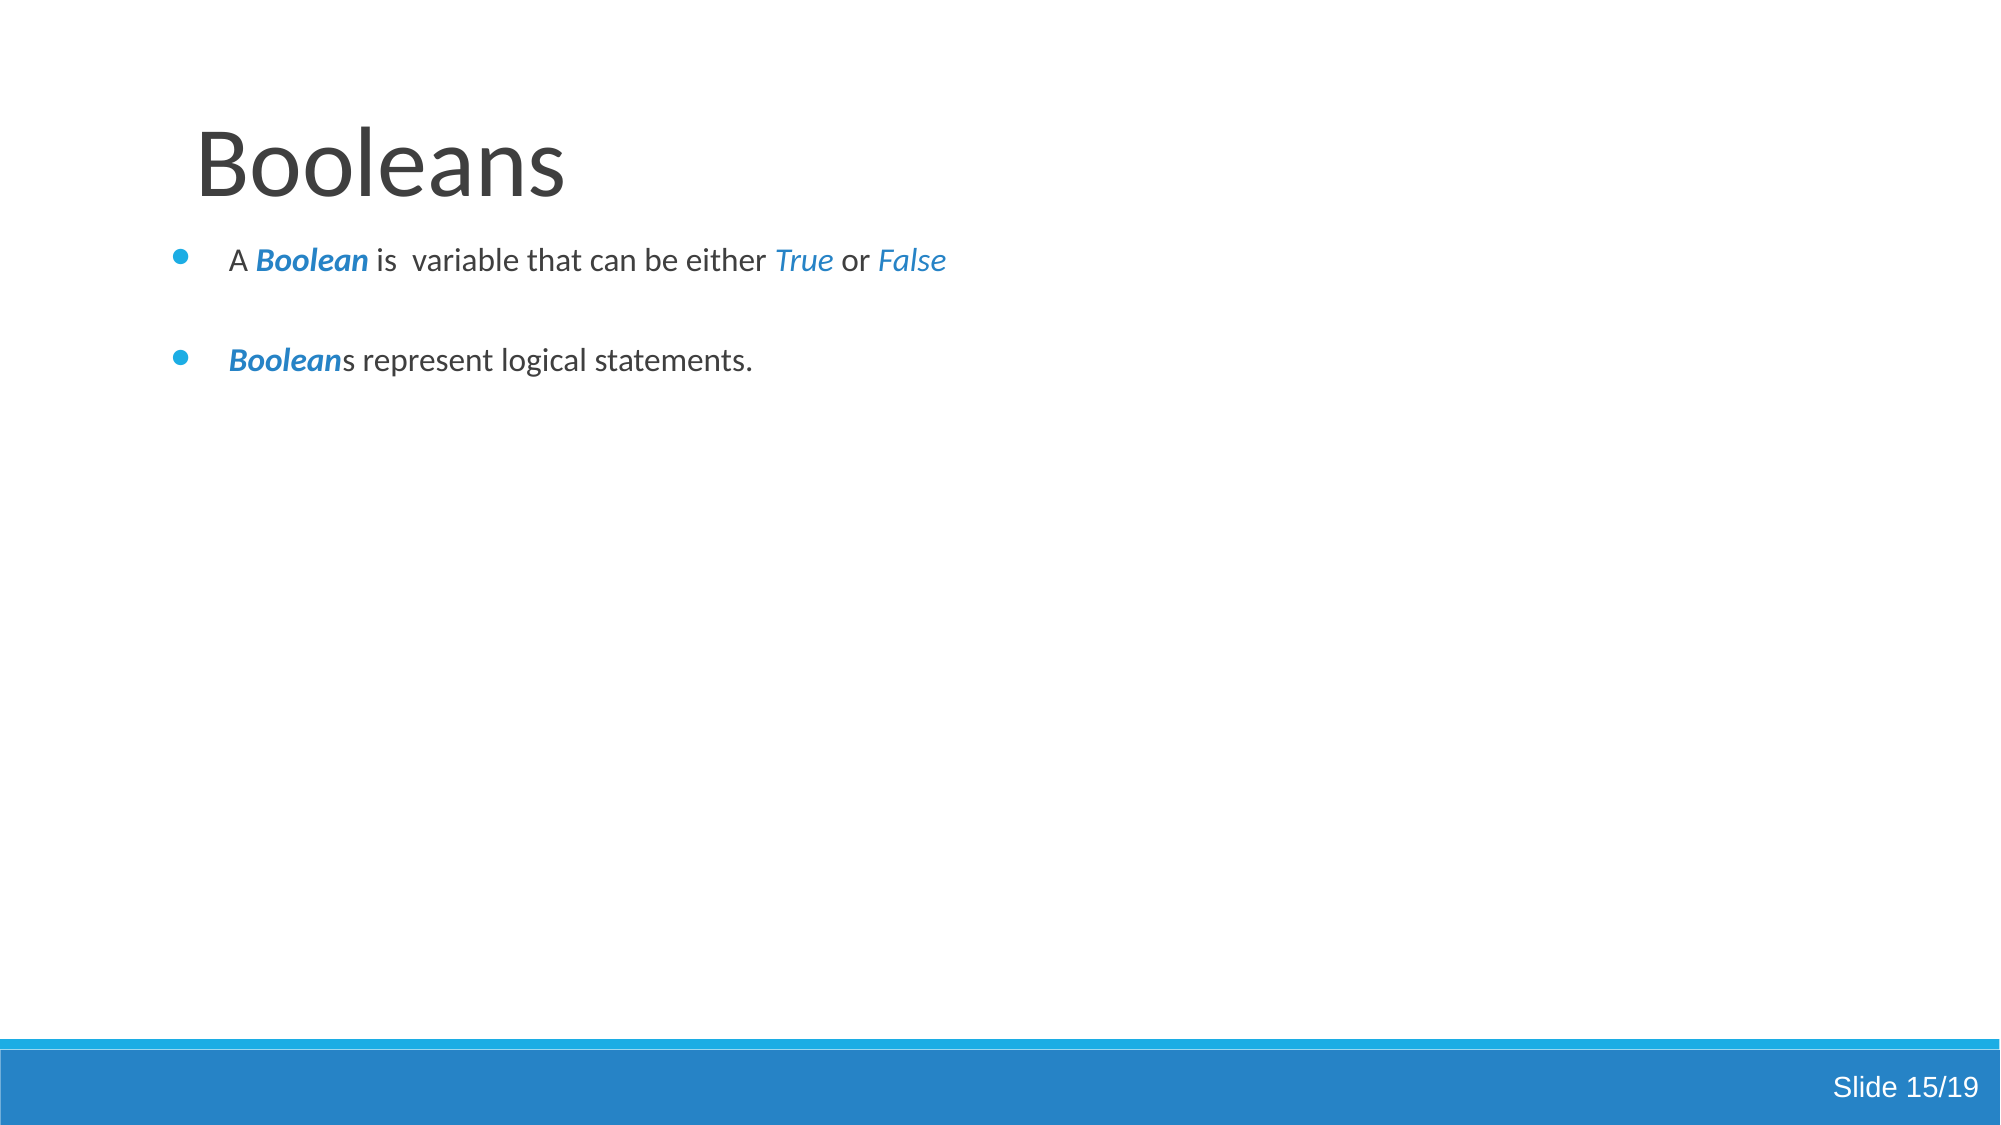

# Booleans
A Boolean is  variable that can be either True or False
Booleans represent logical statements.

Slide 15/19